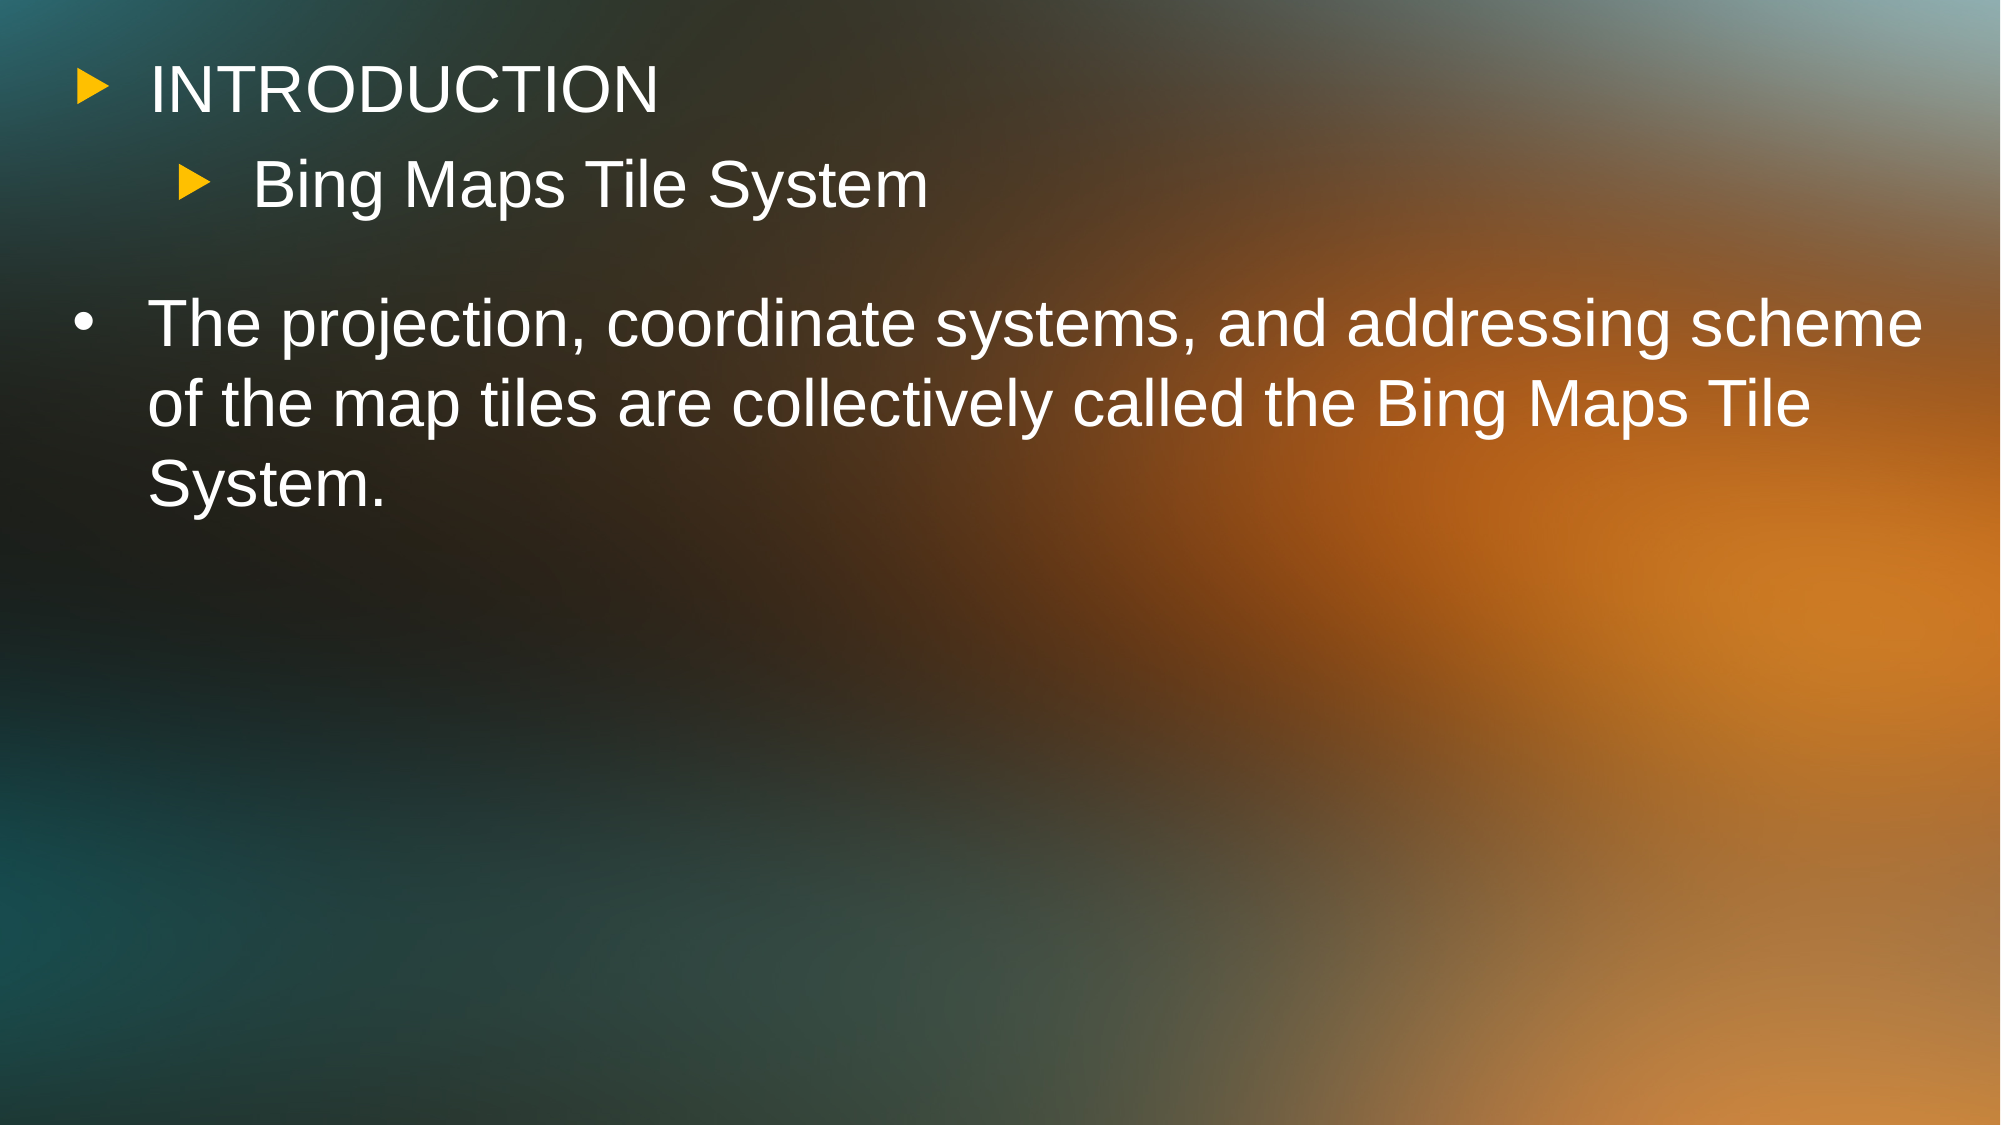

INTRODUCTION

Bing Maps Tile System

The projection, coordinate systems, and addressing scheme of the map tiles are collectively called the Bing Maps Tile System.